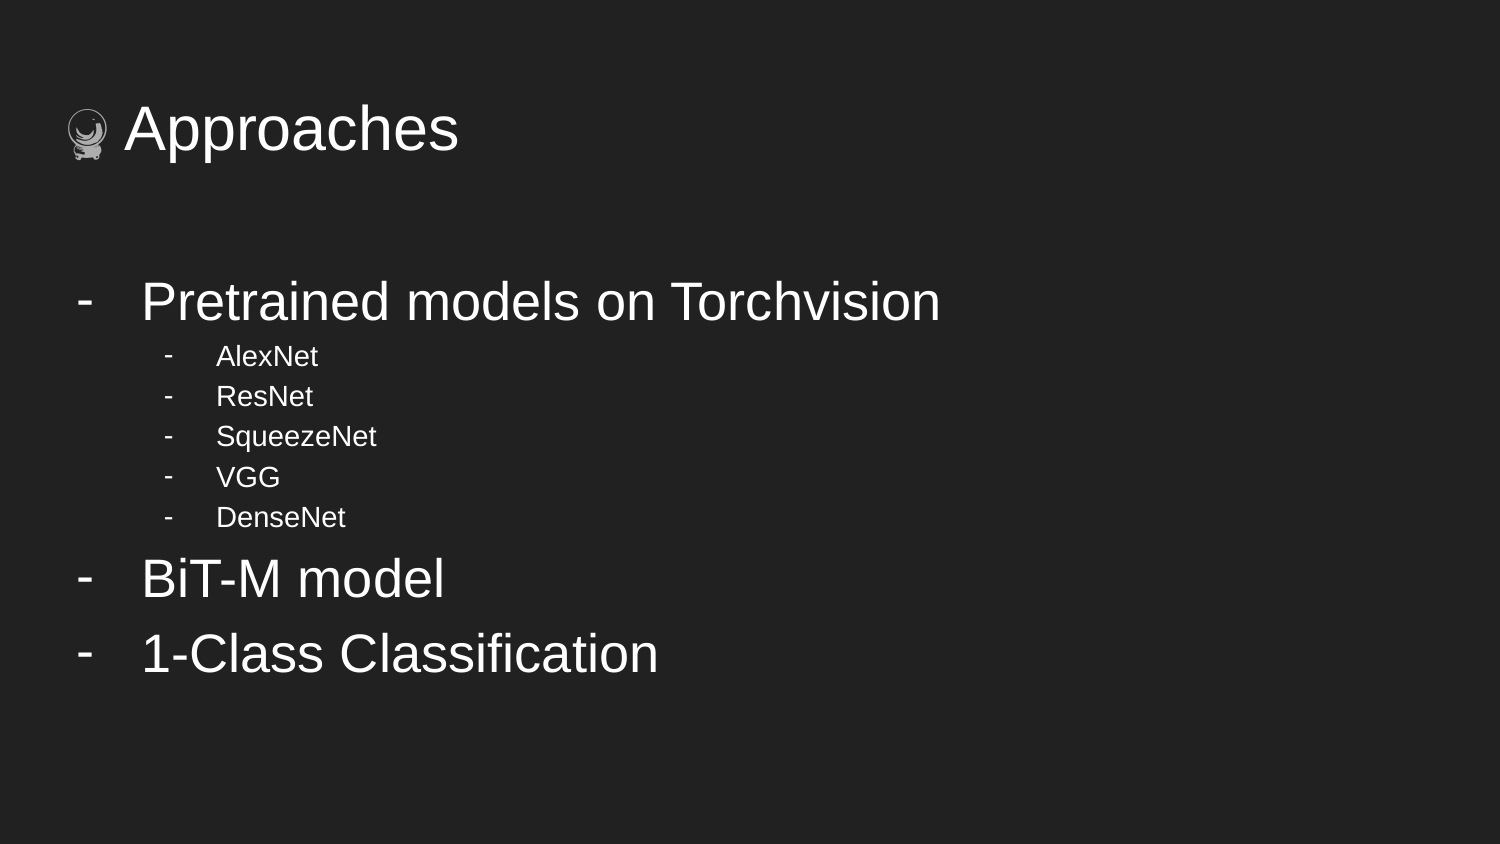

# 🔮 Approaches
Pretrained models on Torchvision
AlexNet
ResNet
SqueezeNet
VGG
DenseNet
BiT-M model
1-Class Classification